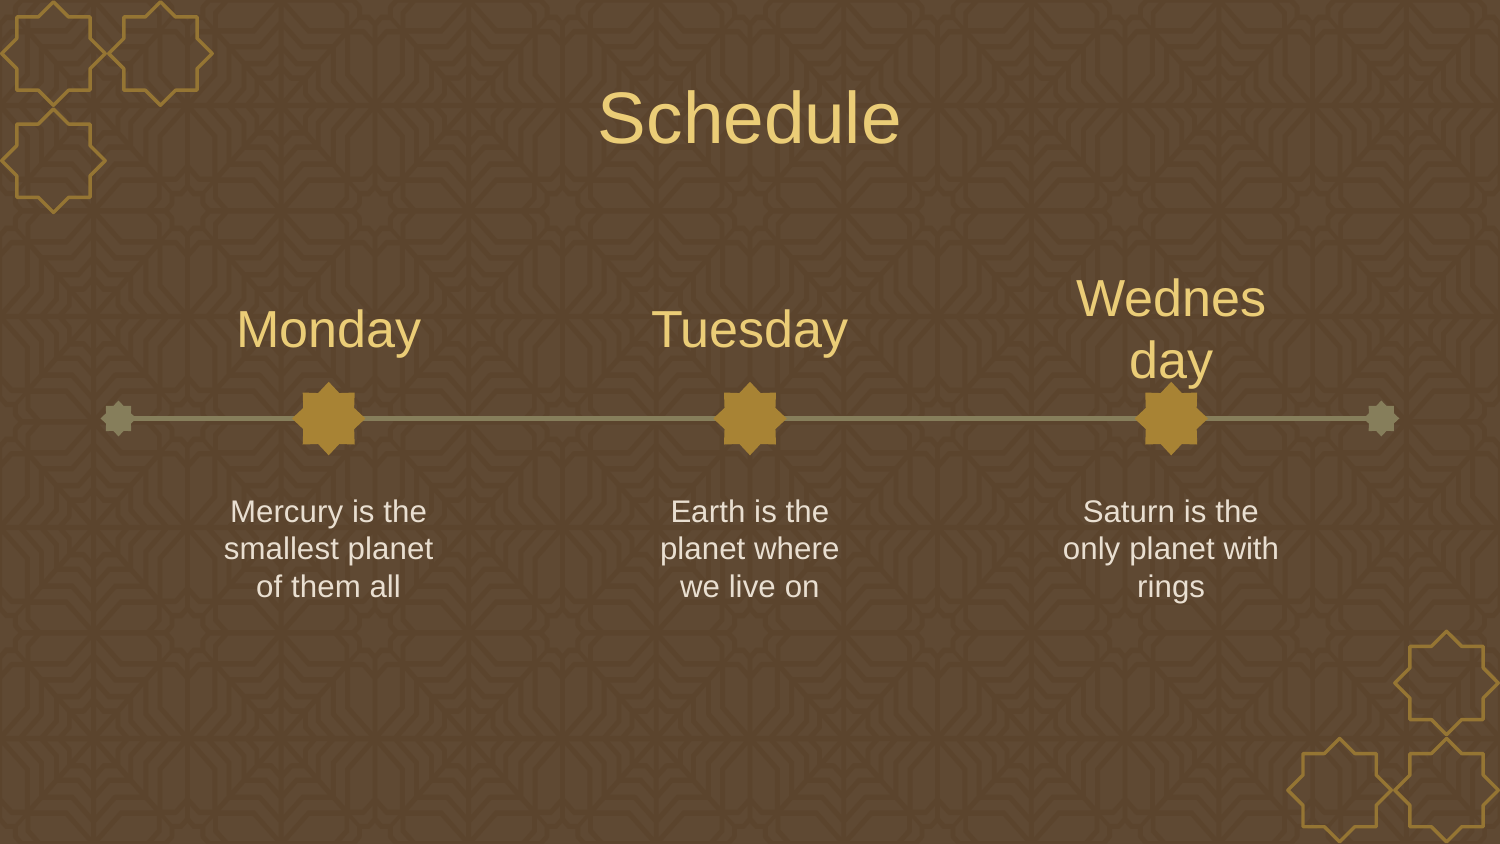

# Schedule
Wednesday
Monday
Tuesday

Mercury is the smallest planet of them all
Earth is the planet where we live on
Saturn is the only planet with rings